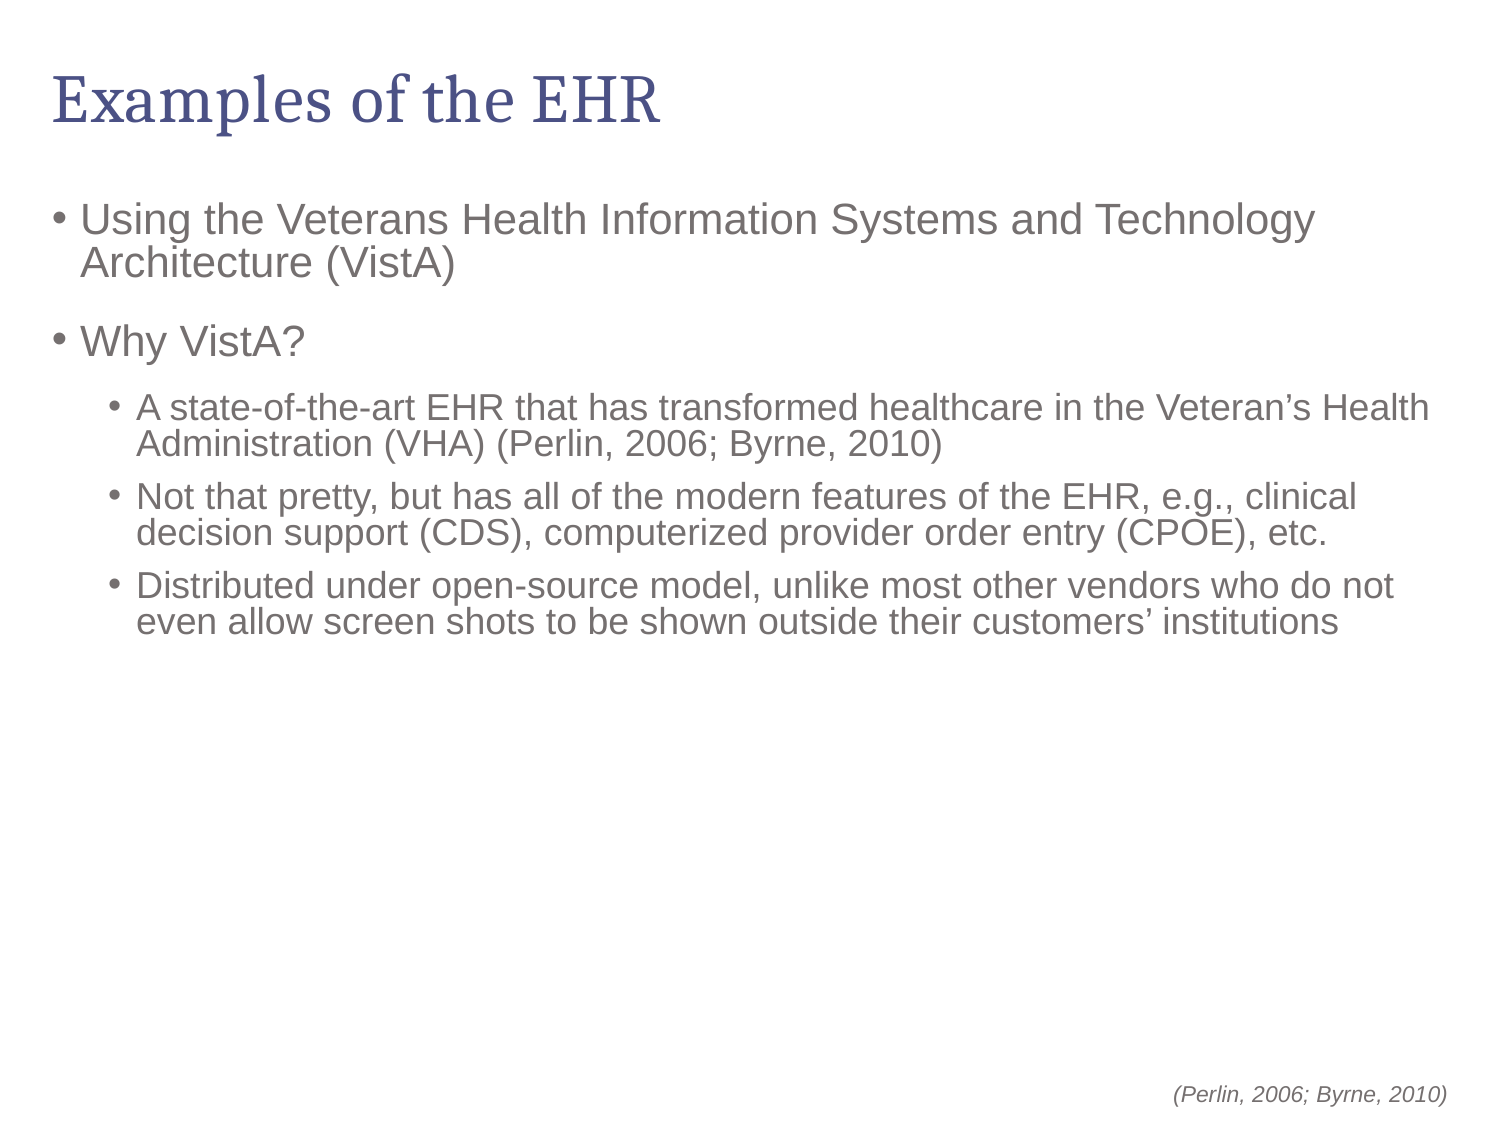

# Examples of the EHR
Using the Veterans Health Information Systems and Technology Architecture (VistA)
Why VistA?
A state-of-the-art EHR that has transformed healthcare in the Veteran’s Health Administration (VHA) (Perlin, 2006; Byrne, 2010)
Not that pretty, but has all of the modern features of the EHR, e.g., clinical decision support (CDS), computerized provider order entry (CPOE), etc.
Distributed under open-source model, unlike most other vendors who do not even allow screen shots to be shown outside their customers’ institutions
(Perlin, 2006; Byrne, 2010)